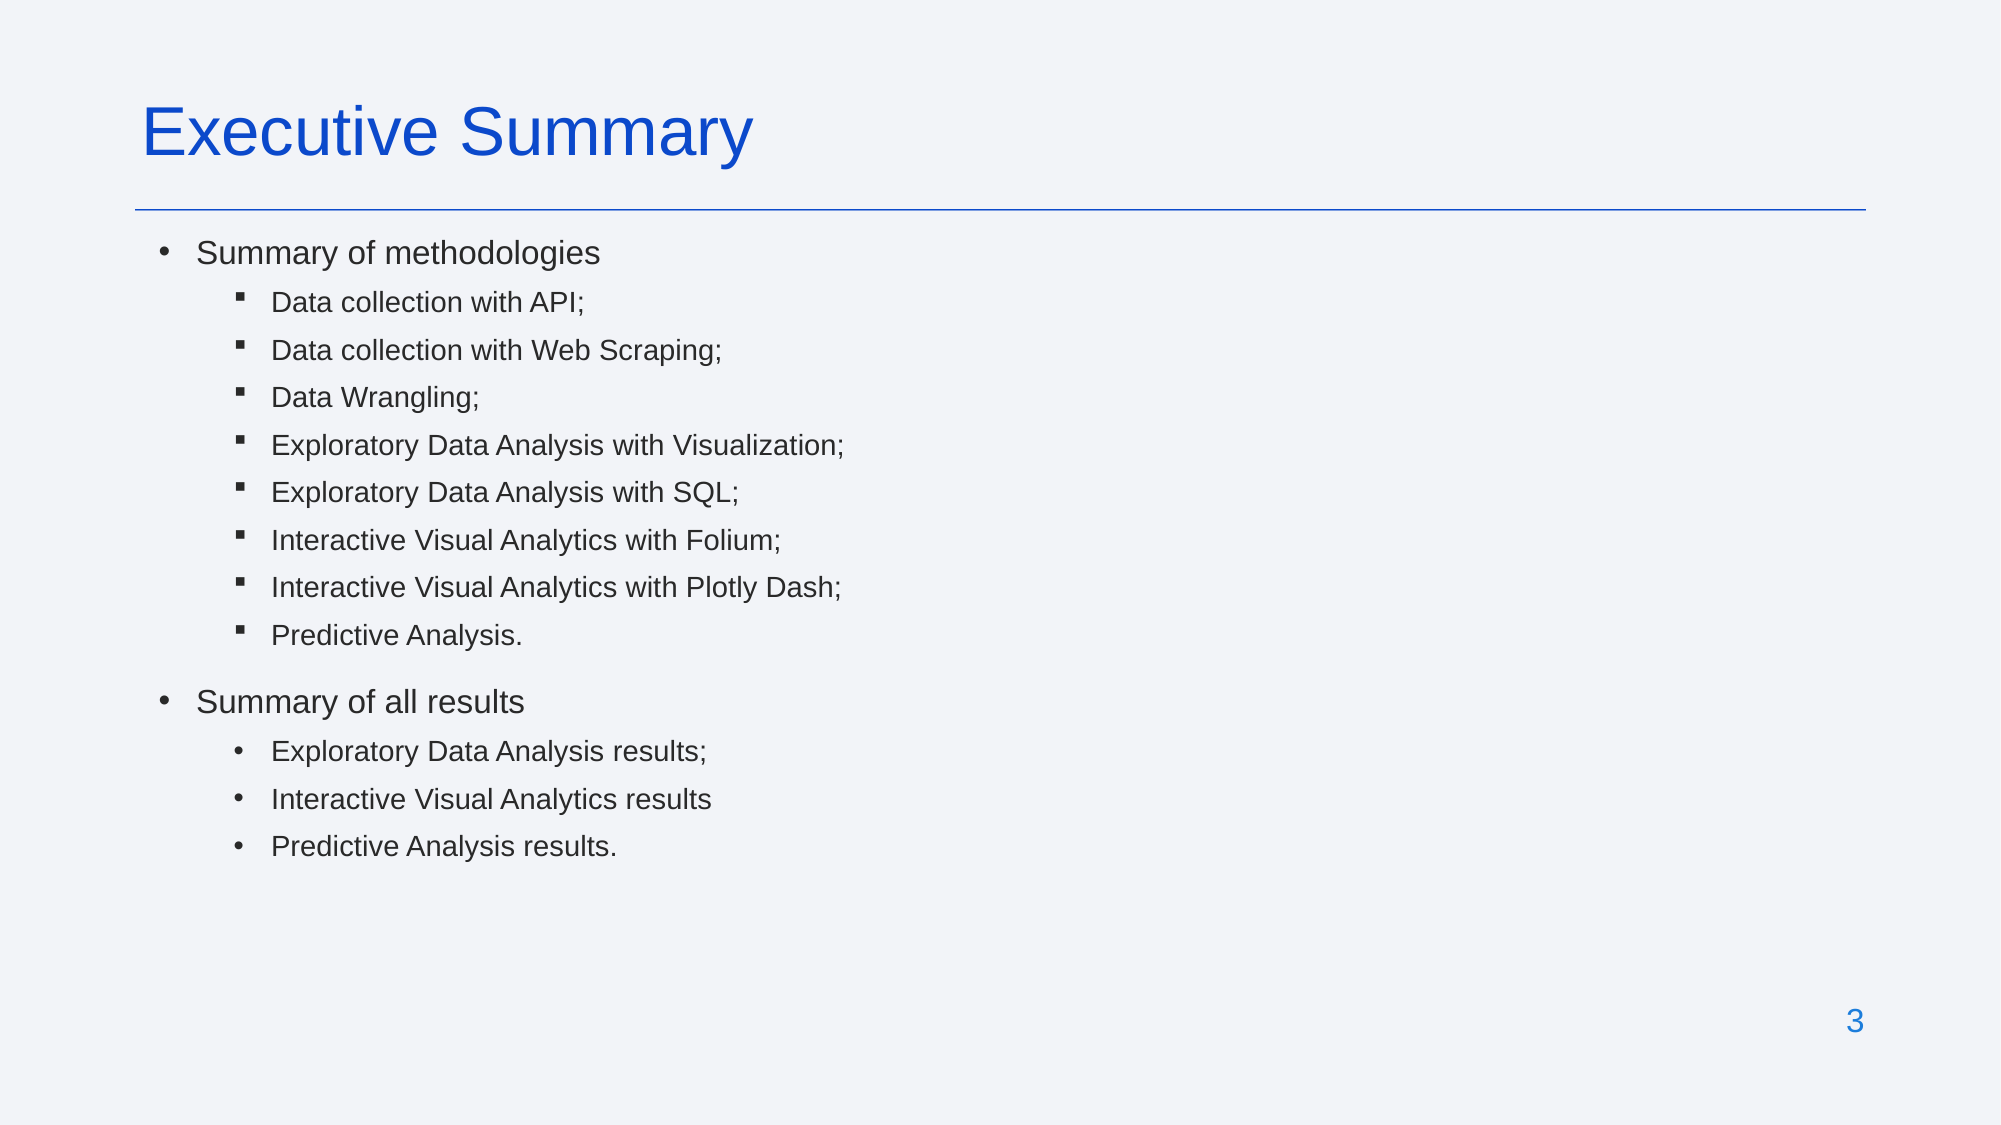

Executive Summary
Summary of methodologies
Data collection with API;
Data collection with Web Scraping;
Data Wrangling;
Exploratory Data Analysis with Visualization;
Exploratory Data Analysis with SQL;
Interactive Visual Analytics with Folium;
Interactive Visual Analytics with Plotly Dash;
Predictive Analysis.
Summary of all results
Exploratory Data Analysis results;
Interactive Visual Analytics results
Predictive Analysis results.

3